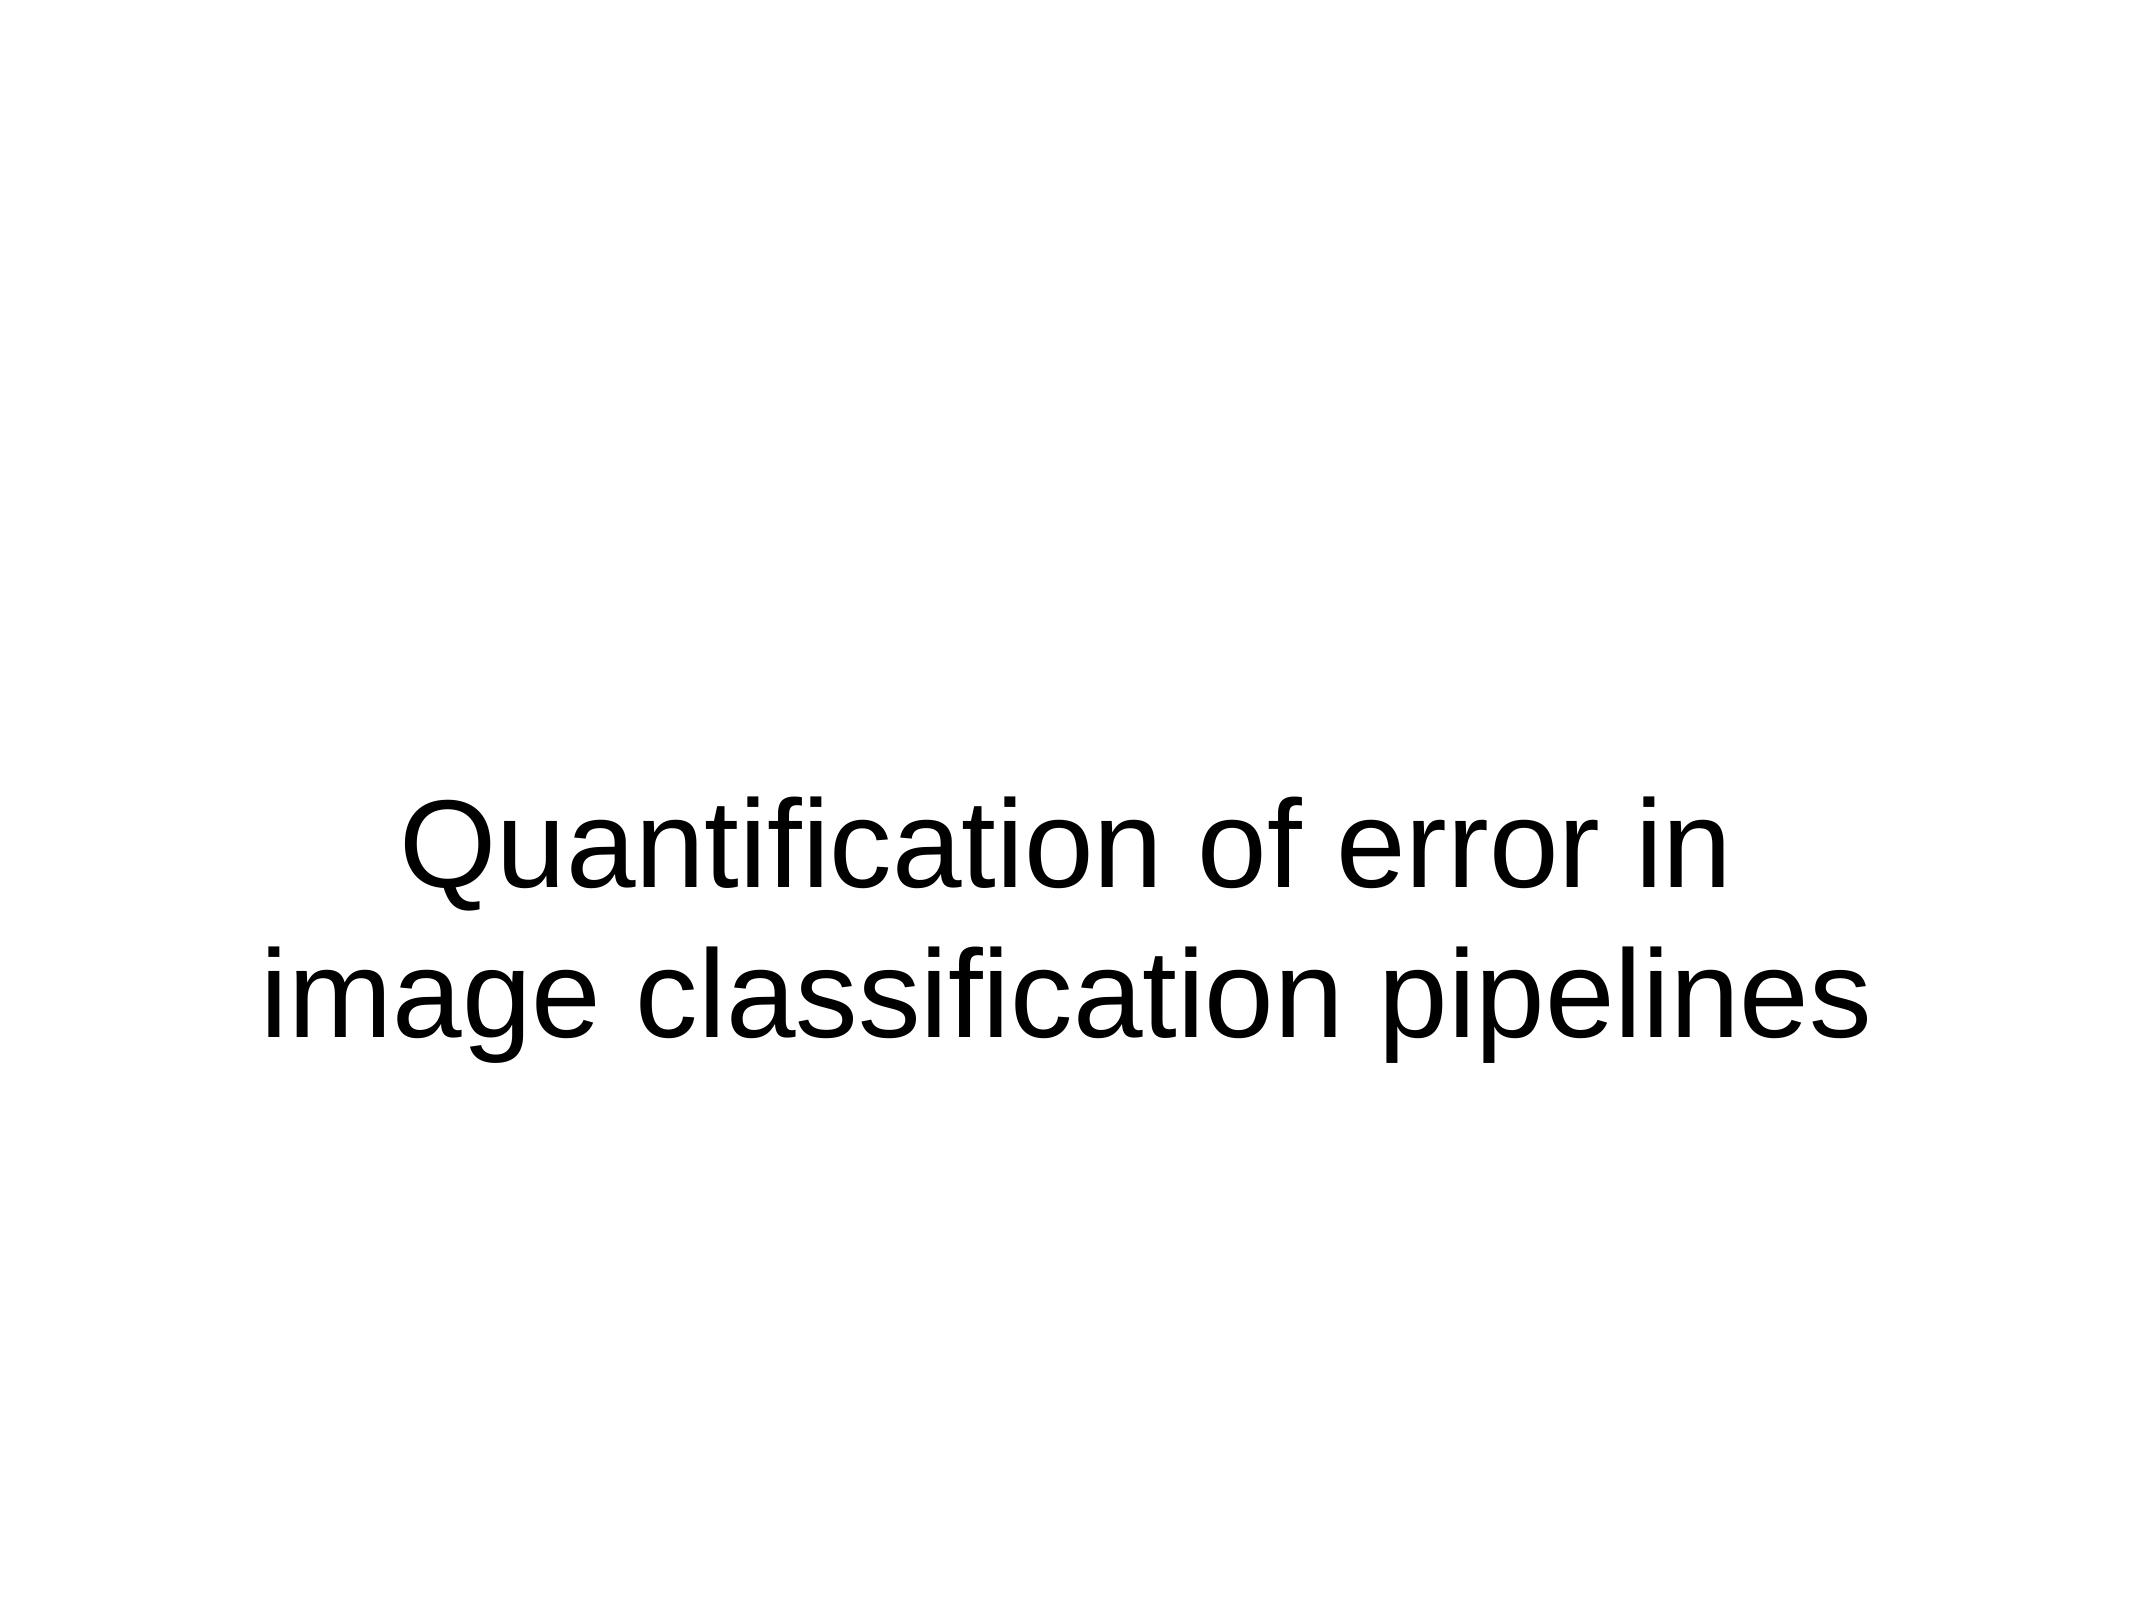

# Quantification of error in image classification pipelines